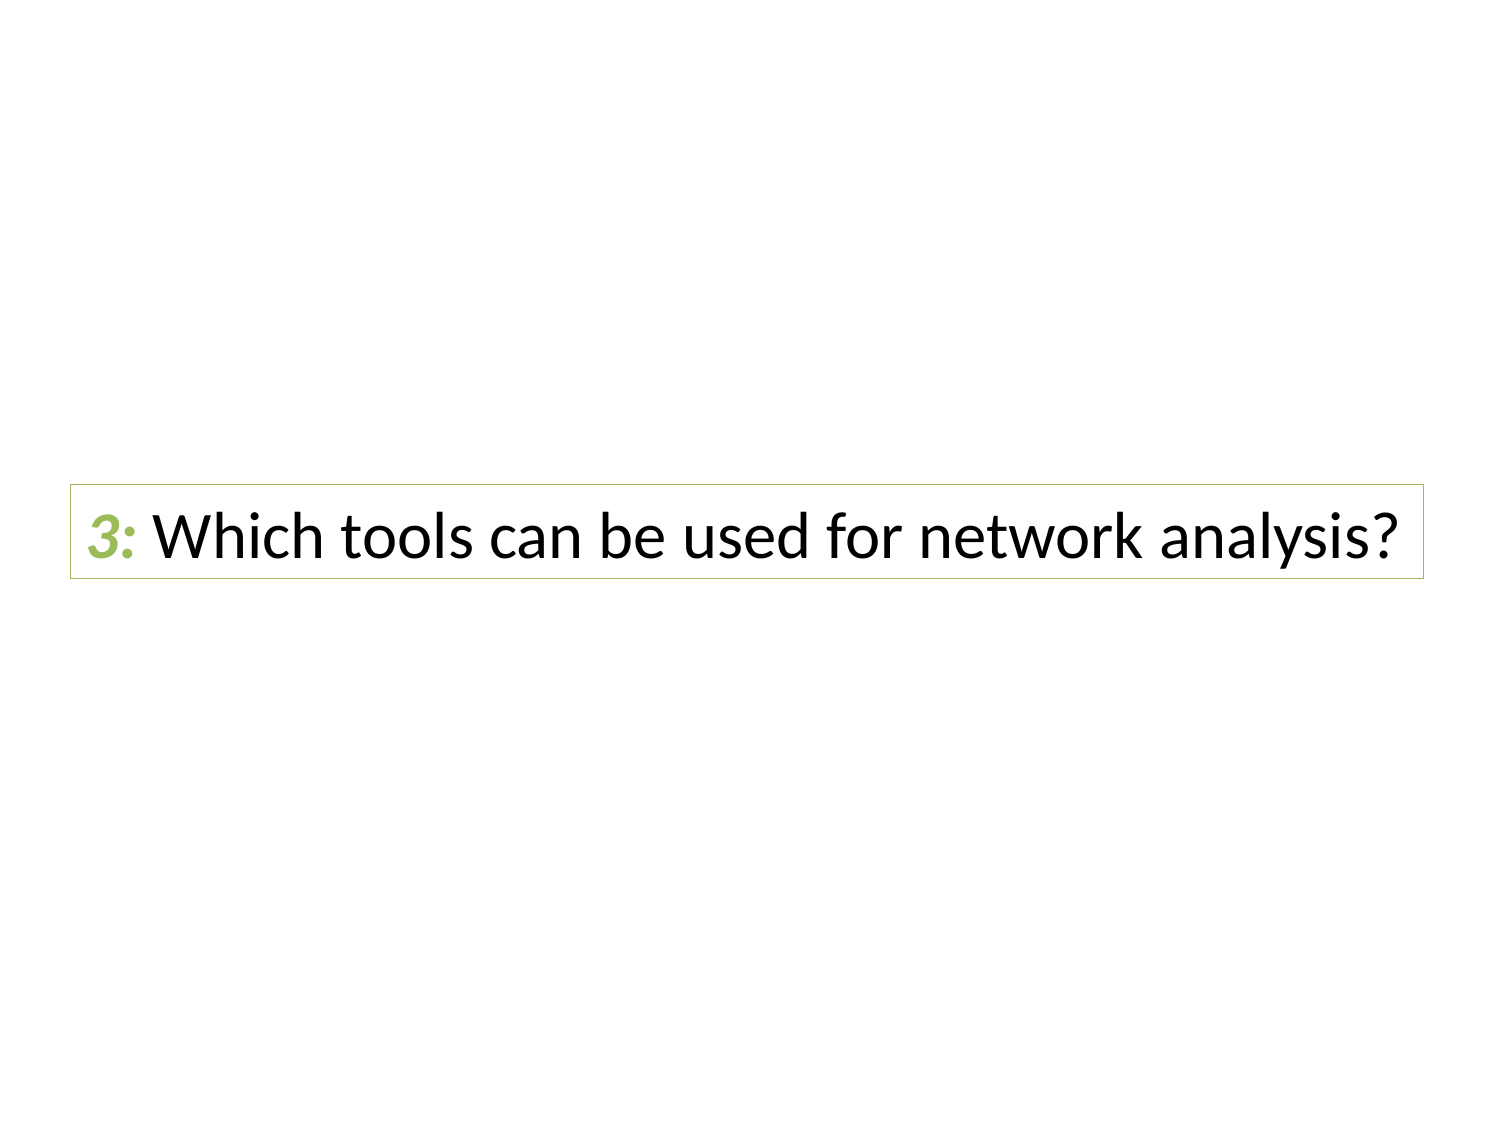

3: Which tools can be used for network analysis?